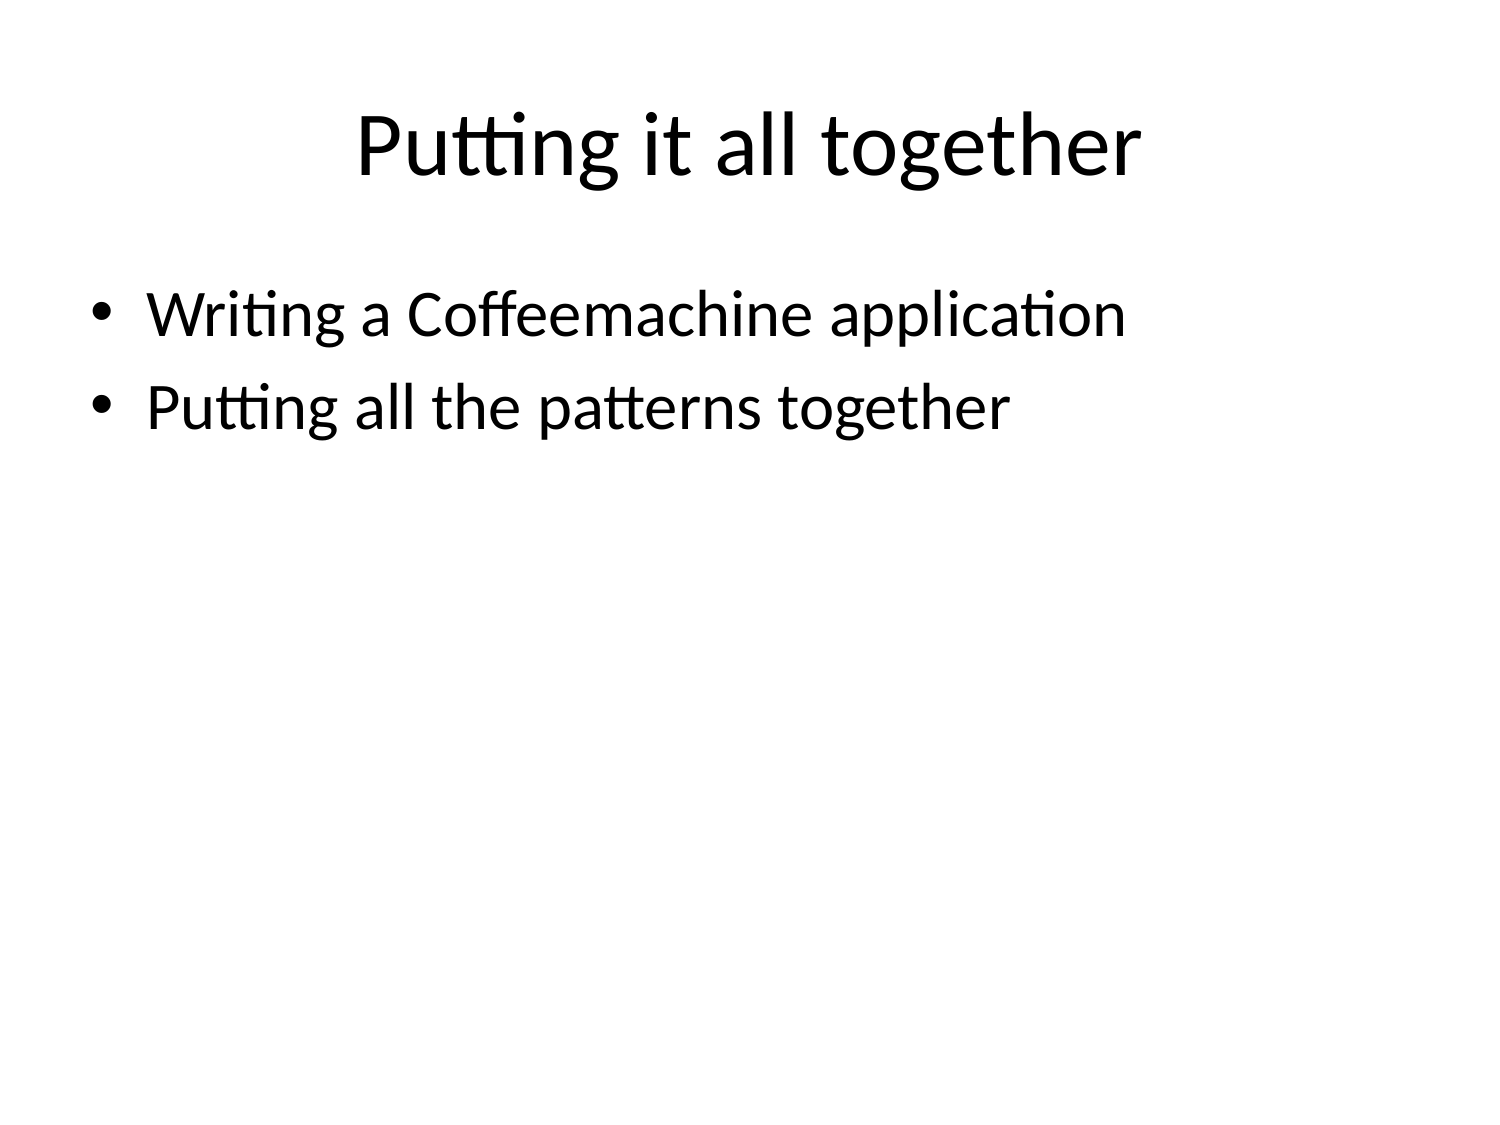

# Putting it all together
Writing a Coffeemachine application
Putting all the patterns together